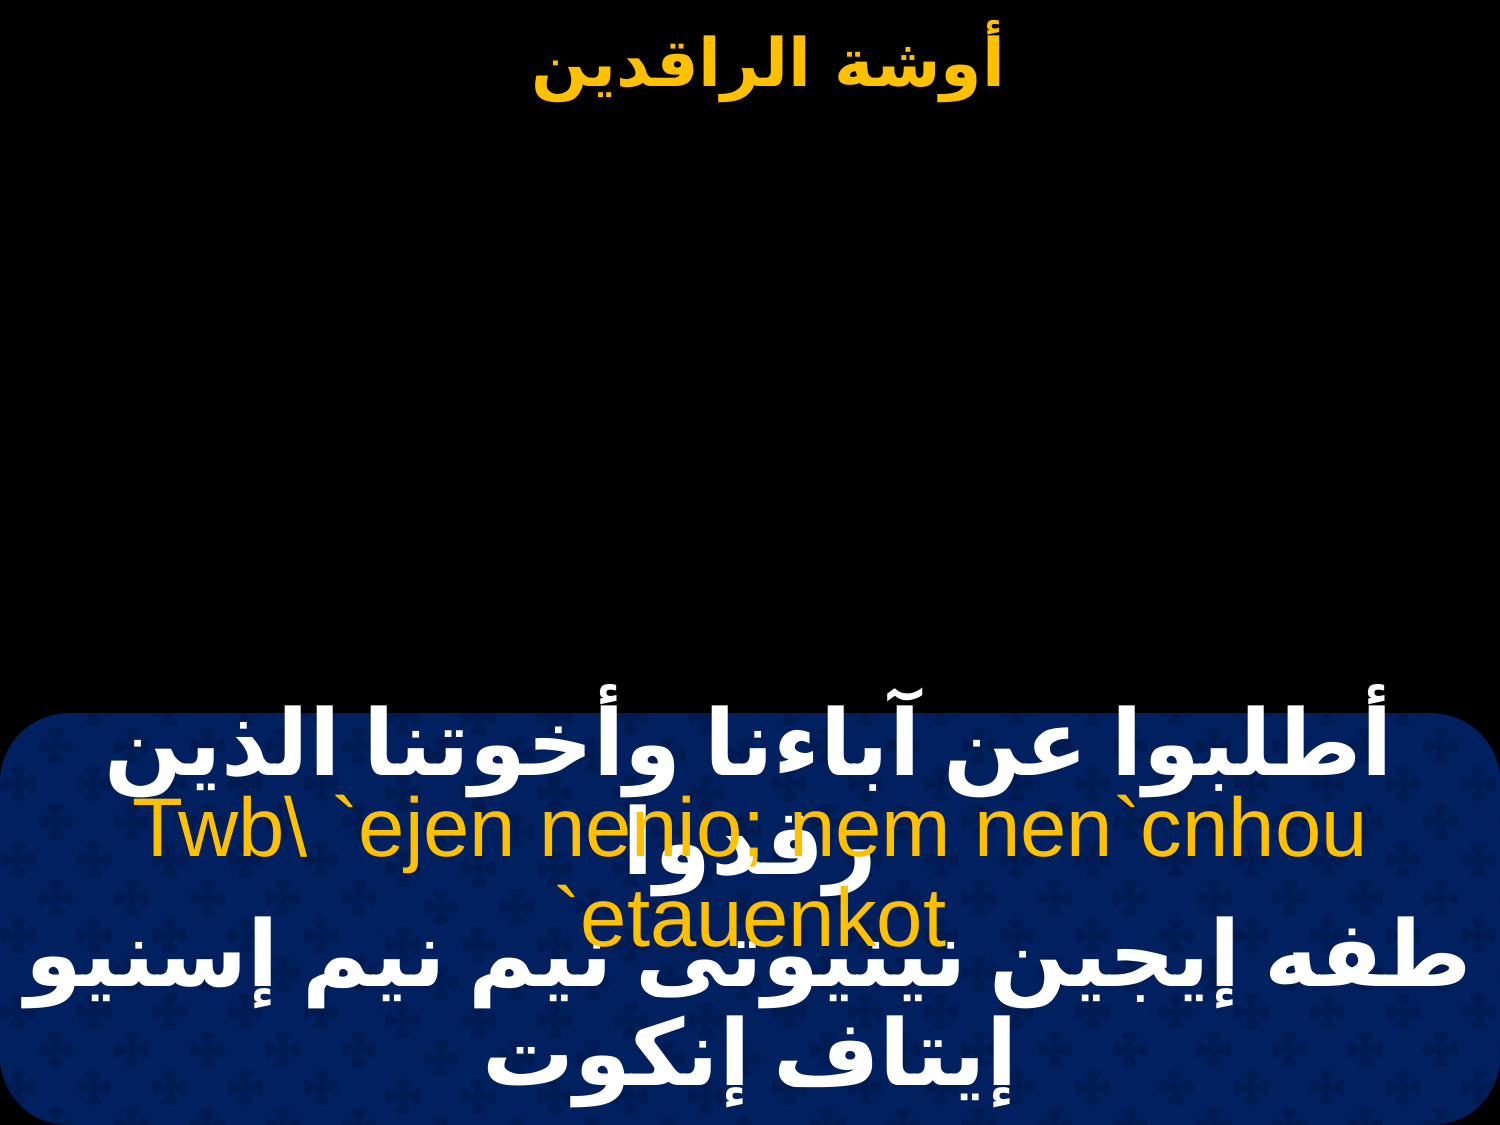

# أطلبوا عن آباءنا وأخوتنا الذين رقدوا
Twb\ `ejen nenio; nem nen`cnhou `etauenkot
طفه إيجين نينيوتى نيم نيم إسنيو إيتاف إنكوت